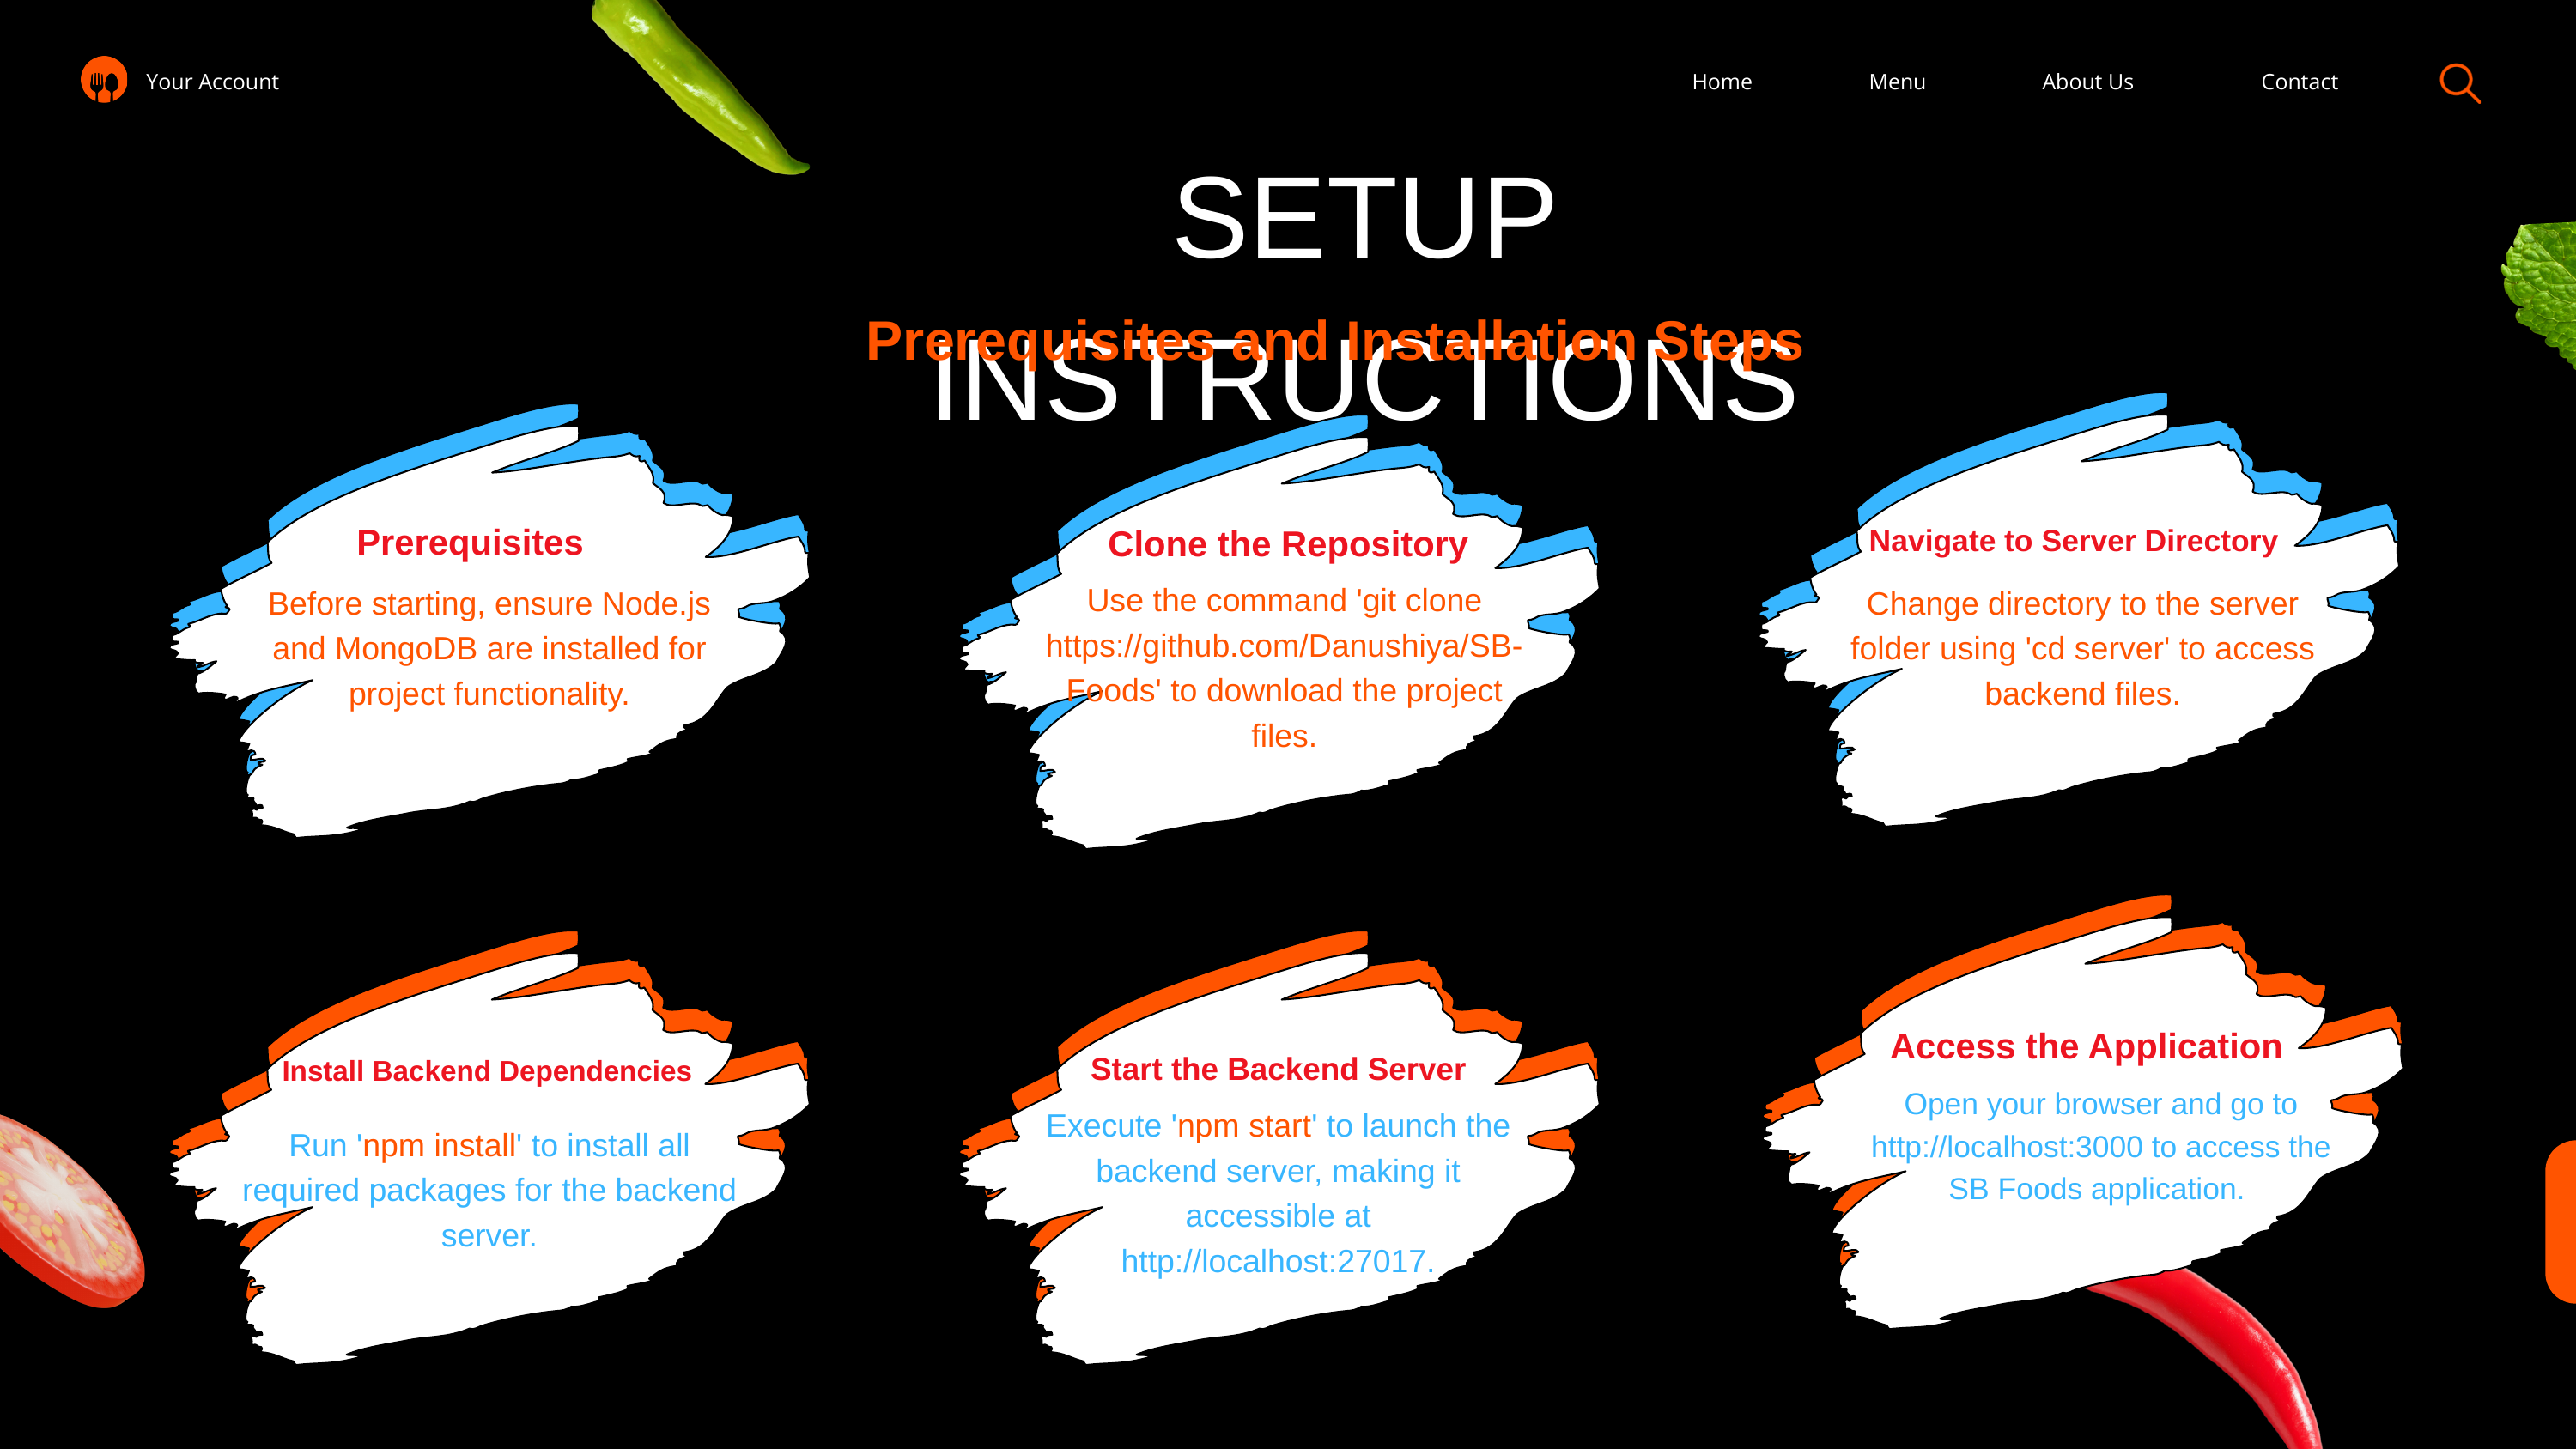

Your Account
Home
Menu
About Us
Contact
SETUP INSTRUCTIONS

Prerequisites and Installation Steps

Prerequisites
Clone the Repository
Navigate to Server Directory
Use the command 'git clone https://github.com/Danushiya/SB-Foods' to download the project files.

Before starting, ensure Node.js and MongoDB are installed for project functionality.

Change directory to the server folder using 'cd server' to access backend files.

Access the Application
Start the Backend Server
Install Backend Dependencies
Open your browser and go to http://localhost:3000 to access the SB Foods application.
Execute 'npm start' to launch the backend server, making it accessible at http://localhost:27017.

Run 'npm install' to install all required packages for the backend server.